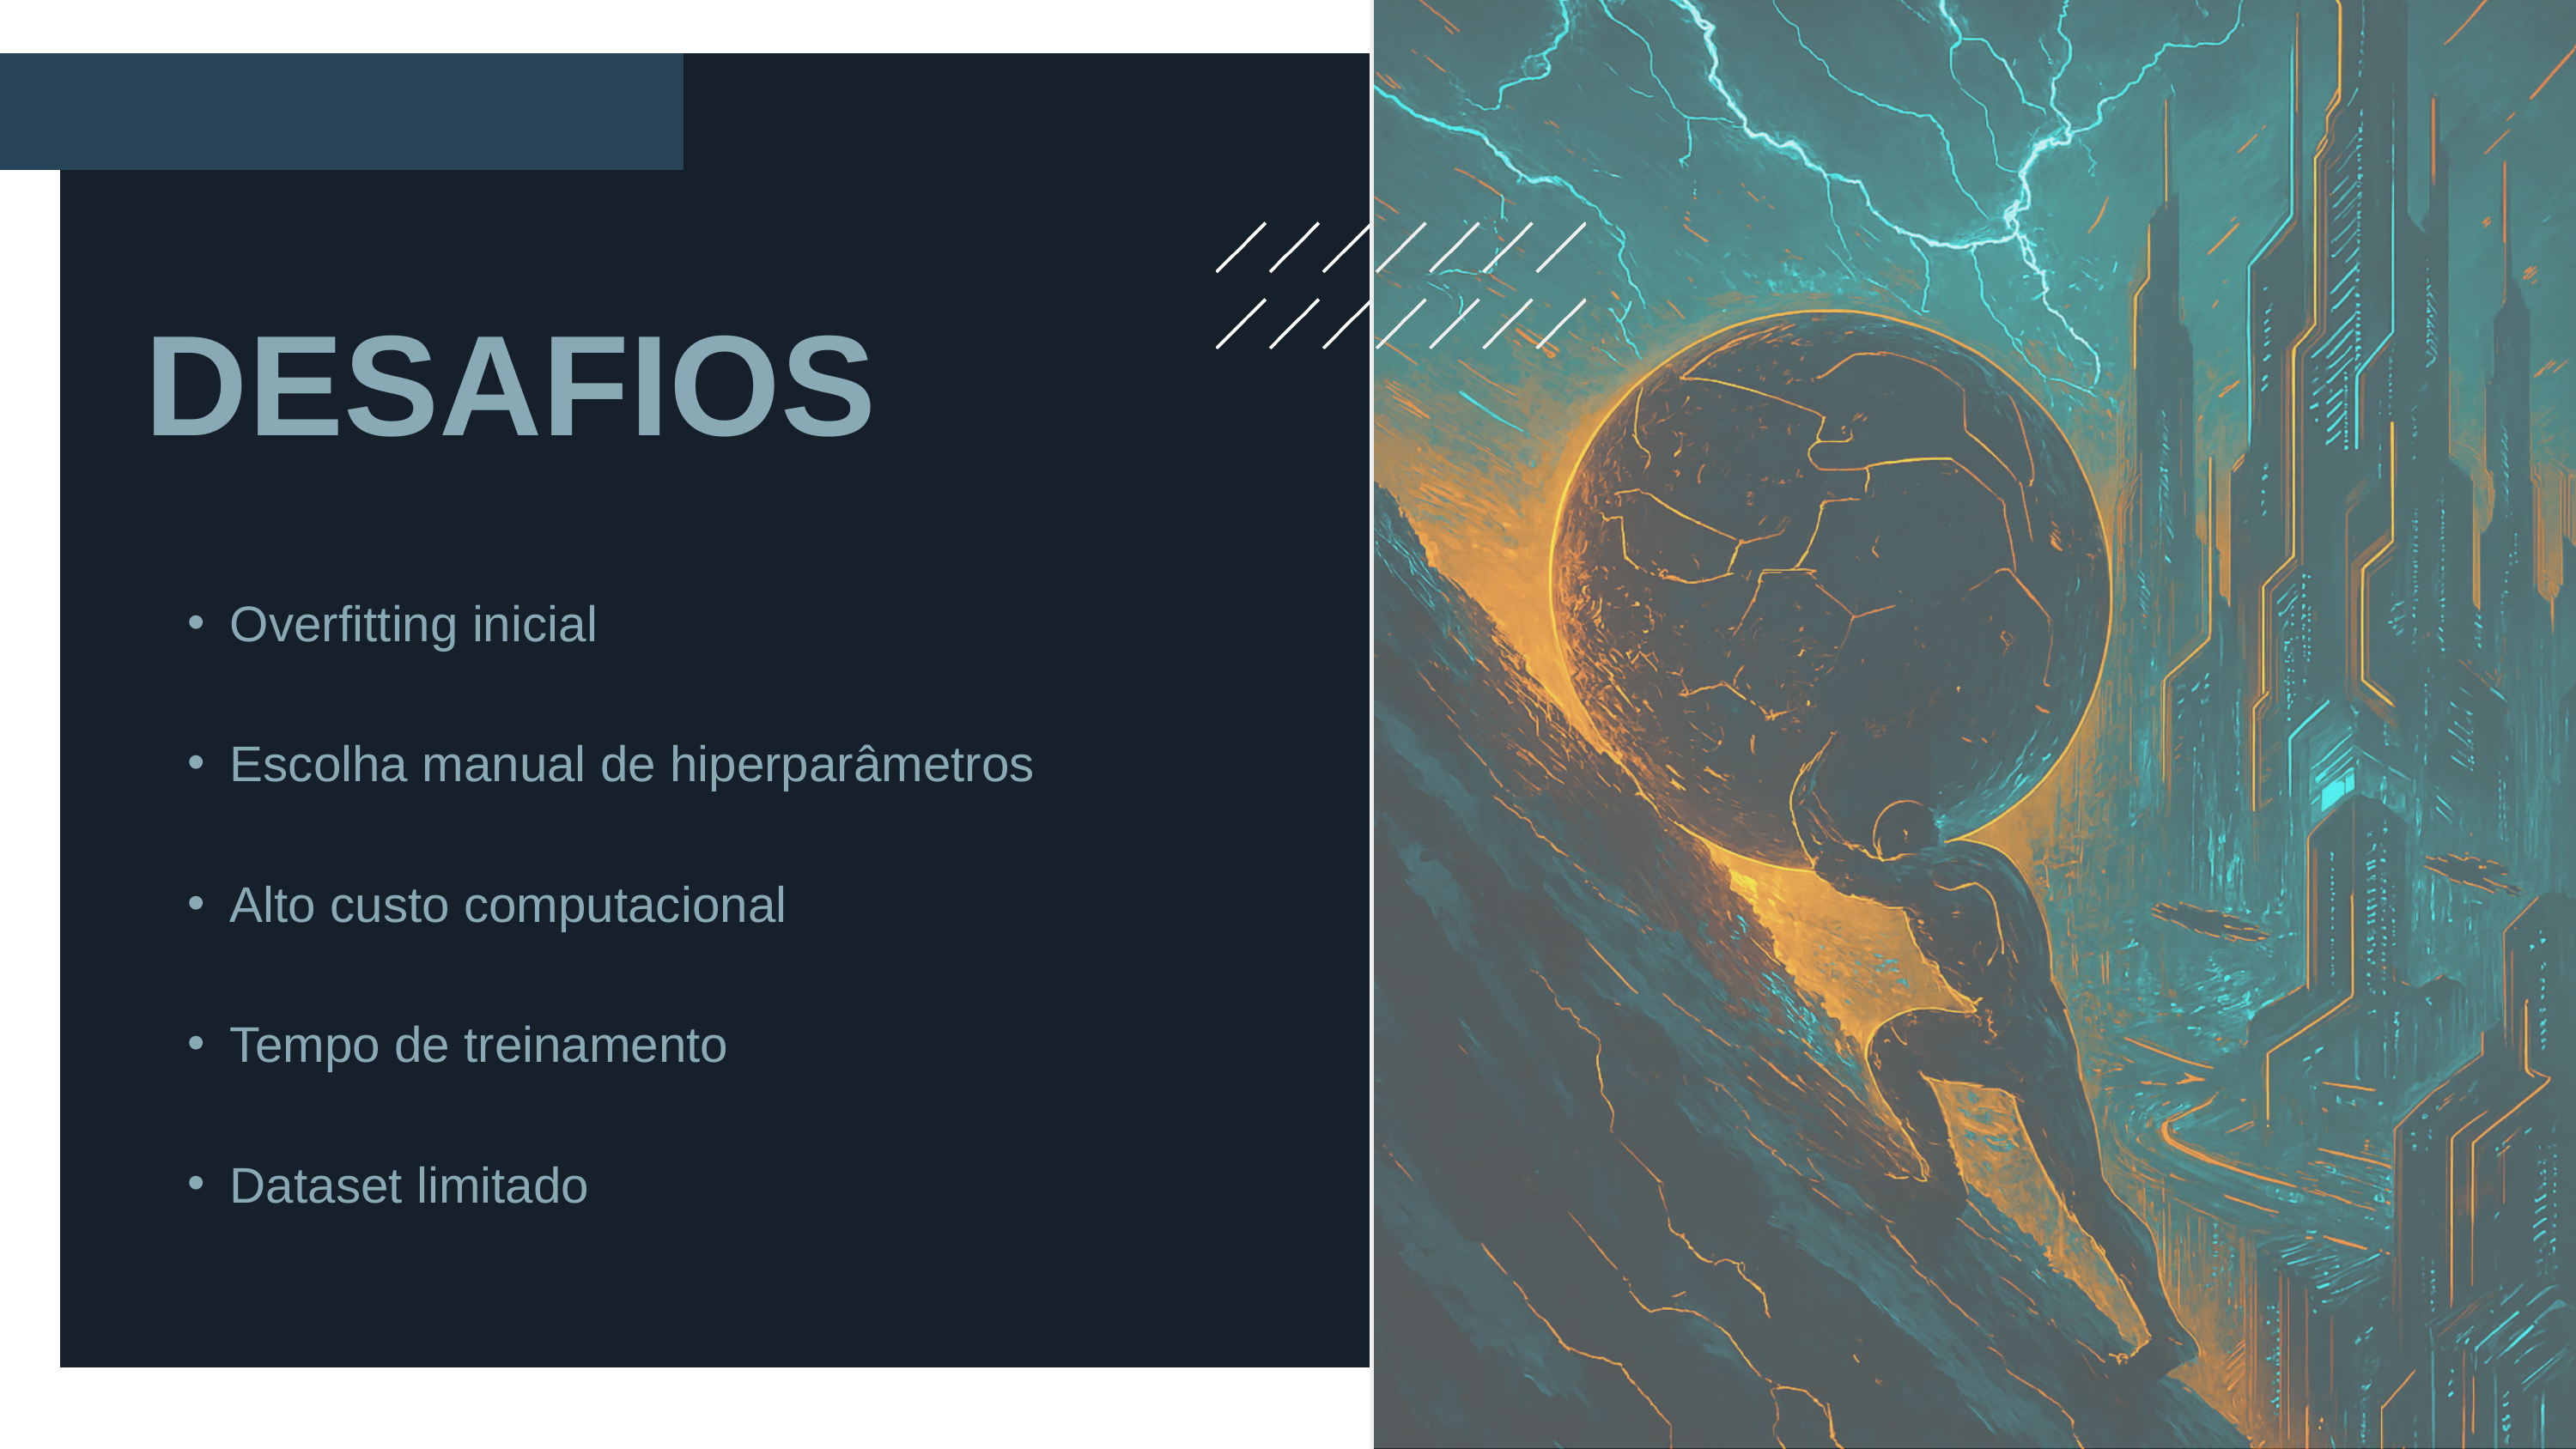

DESAFIOS
Overfitting inicial

Escolha manual de hiperparâmetros

Alto custo computacional

Tempo de treinamento

Dataset limitado